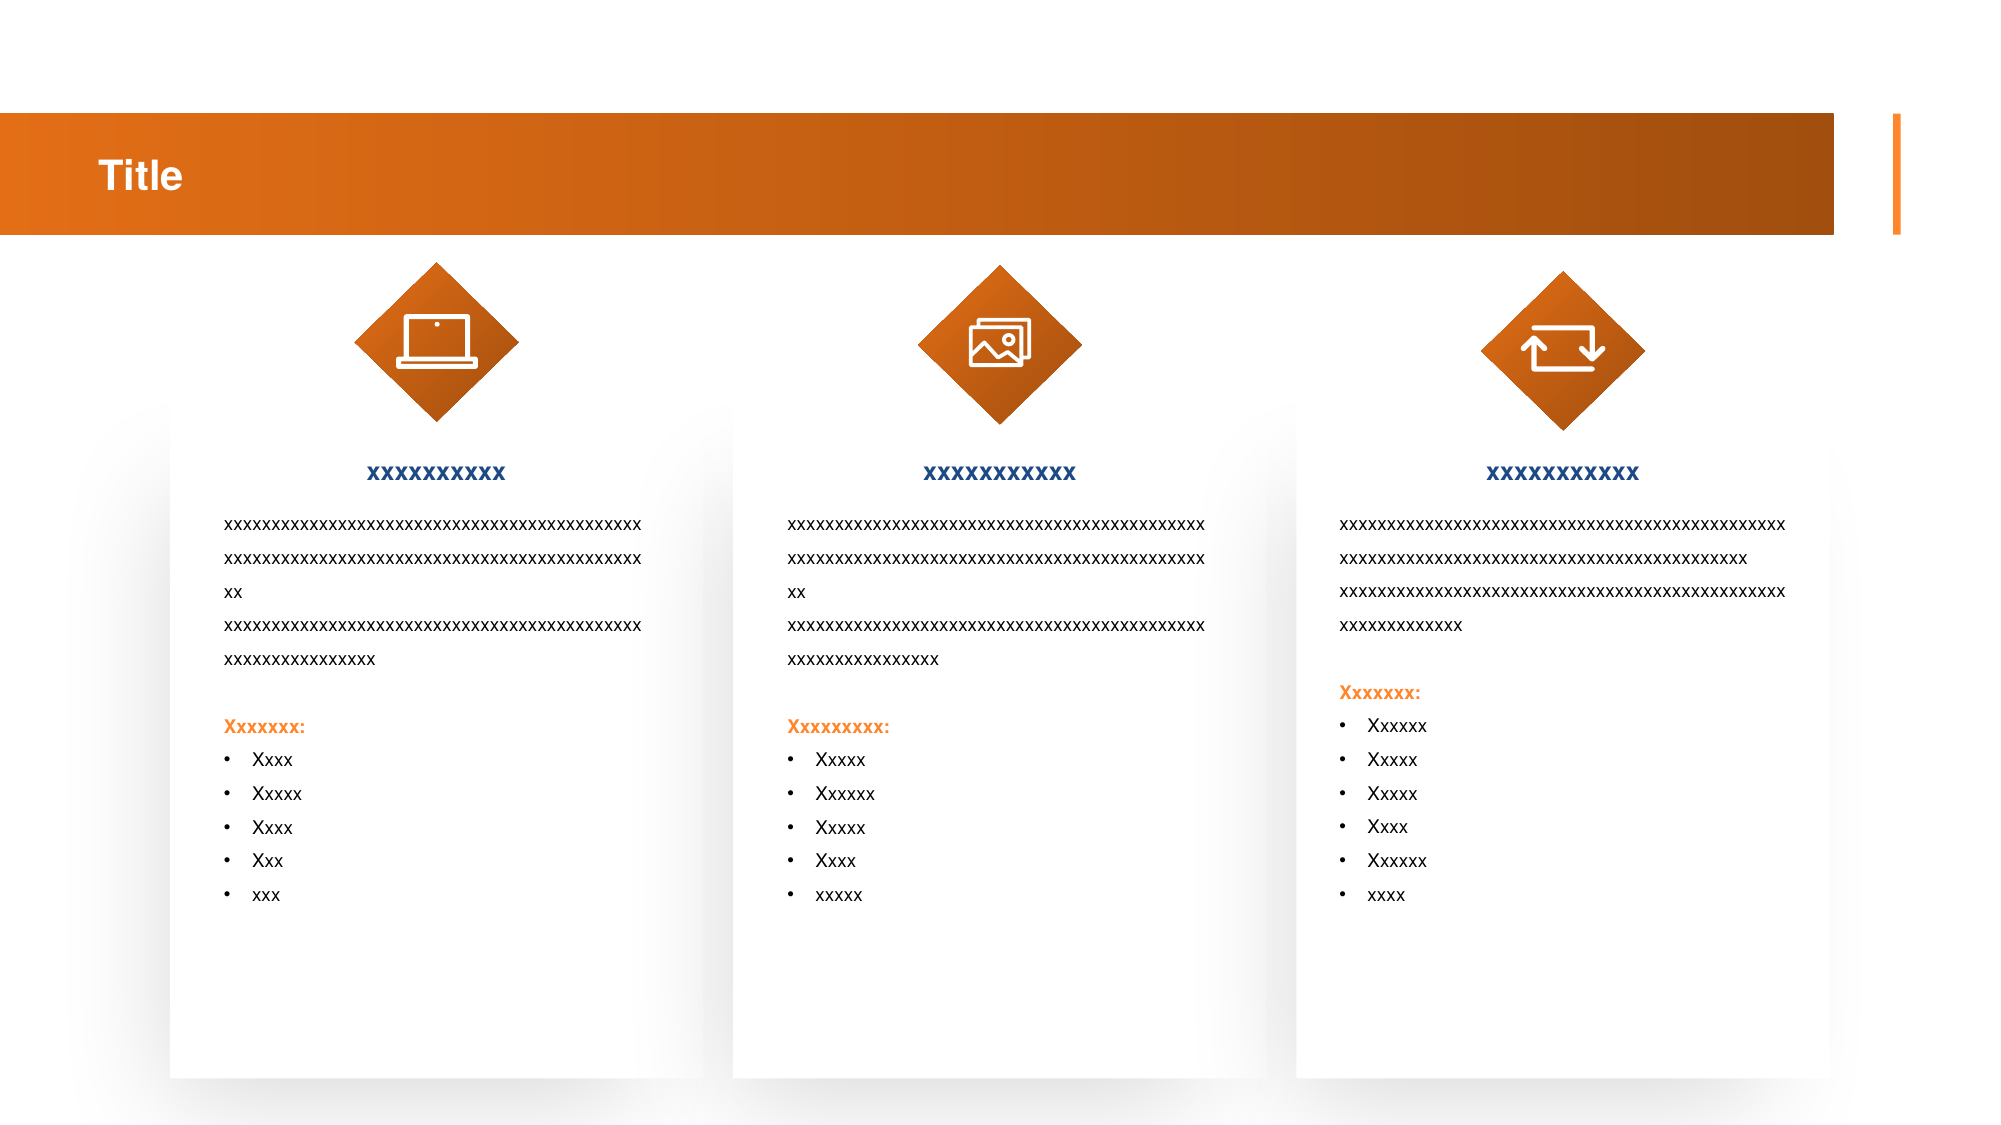

Title

xxxxxxxxxx
xxxxxxxxxxx
xxxxxxxxxxx
xxxxxxxxxxxxxxxxxxxxxxxxxxxxxxxxxxxxxxxxxxxxxxxxxxxxxxxxxxxxxxxxxxxxxxxxxxxxxxxxxxxxxxxxxx
xxxxxxxxxxxxxxxxxxxxxxxxxxxxxxxxxxxxxxxxxxxxxxxxxxxxxxxxxxxx

Xxxxxxx:
Xxxxxx
Xxxxx
Xxxxx
Xxxx
Xxxxxx
xxxx
xxxxxxxxxxxxxxxxxxxxxxxxxxxxxxxxxxxxxxxxxxxxxxxxxxxxxxxxxxxxxxxxxxxxxxxxxxxxxxxxxxxxxxxxxx
xxxxxxxxxxxxxxxxxxxxxxxxxxxxxxxxxxxxxxxxxxxxxxxxxxxxxxxxxxxx

Xxxxxxx:
Xxxx
Xxxxx
Xxxx
Xxx
xxx
xxxxxxxxxxxxxxxxxxxxxxxxxxxxxxxxxxxxxxxxxxxxxxxxxxxxxxxxxxxxxxxxxxxxxxxxxxxxxxxxxxxxxxxxxx
xxxxxxxxxxxxxxxxxxxxxxxxxxxxxxxxxxxxxxxxxxxxxxxxxxxxxxxxxxxx

Xxxxxxxxx:
Xxxxx
Xxxxxx
Xxxxx
Xxxx
xxxxx